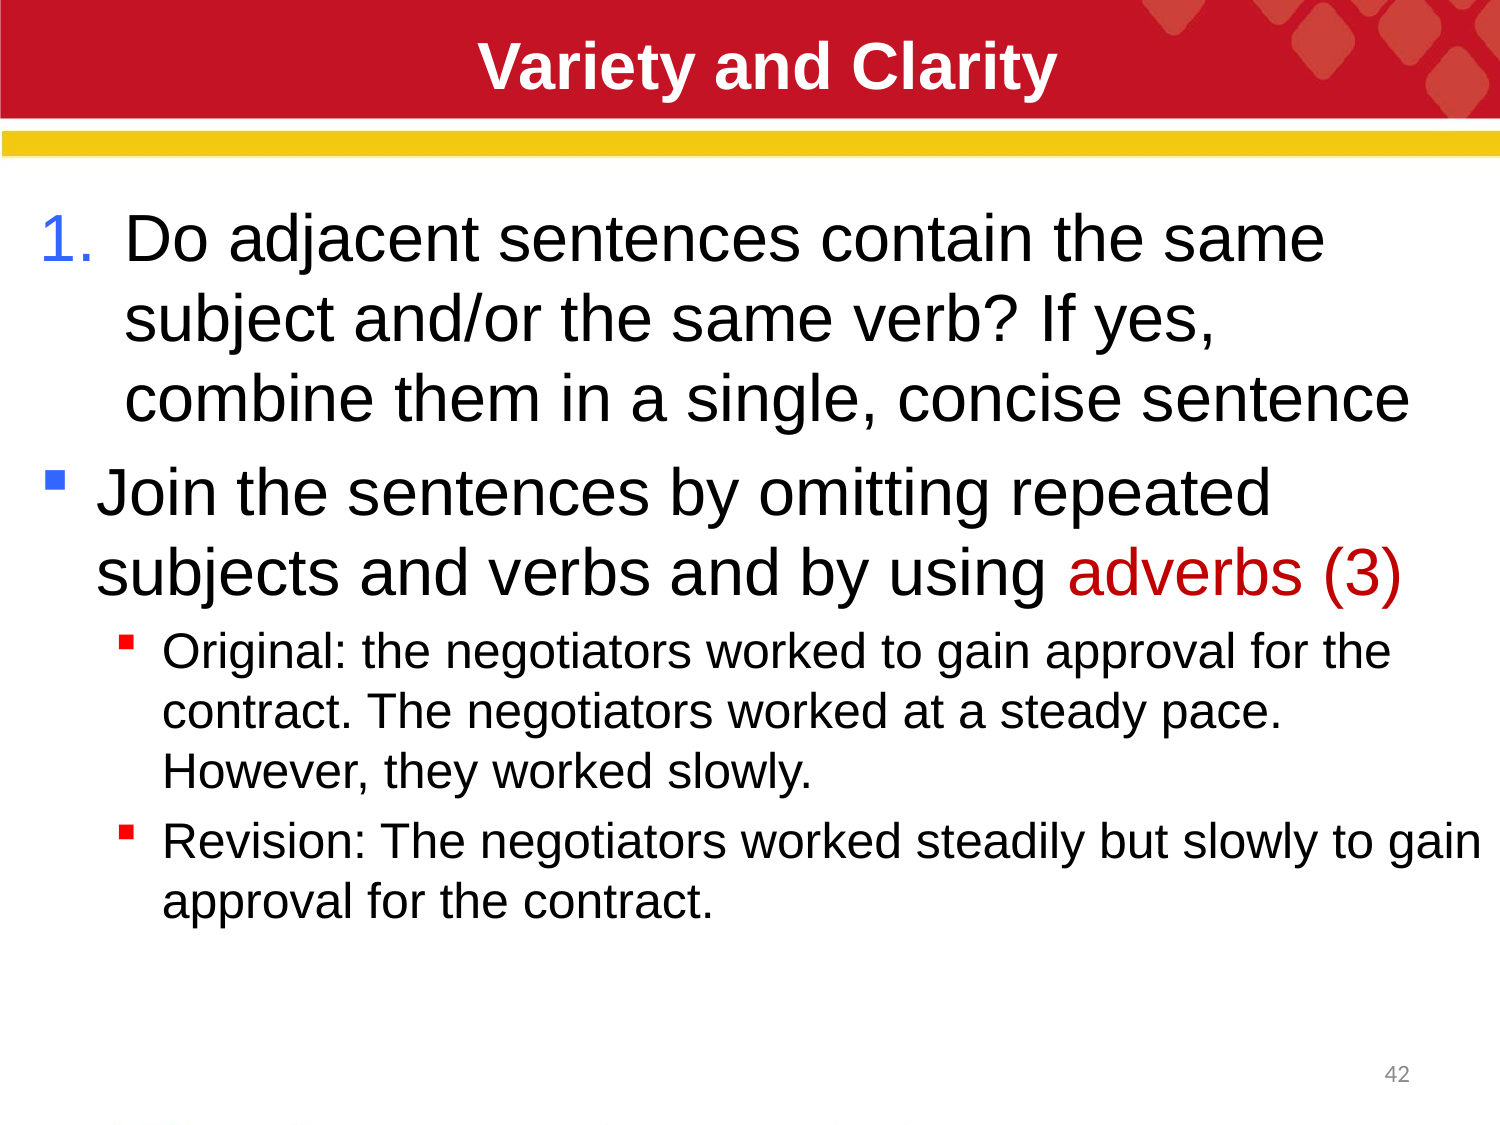

# Variety and Clarity
Do adjacent sentences contain the same subject and/or the same verb? If yes, combine them in a single, concise sentence
Join the sentences by omitting repeated subjects and verbs and by using adverbs (3)
Original: the negotiators worked to gain approval for the contract. The negotiators worked at a steady pace. However, they worked slowly.
Revision: The negotiators worked steadily but slowly to gain approval for the contract.
42